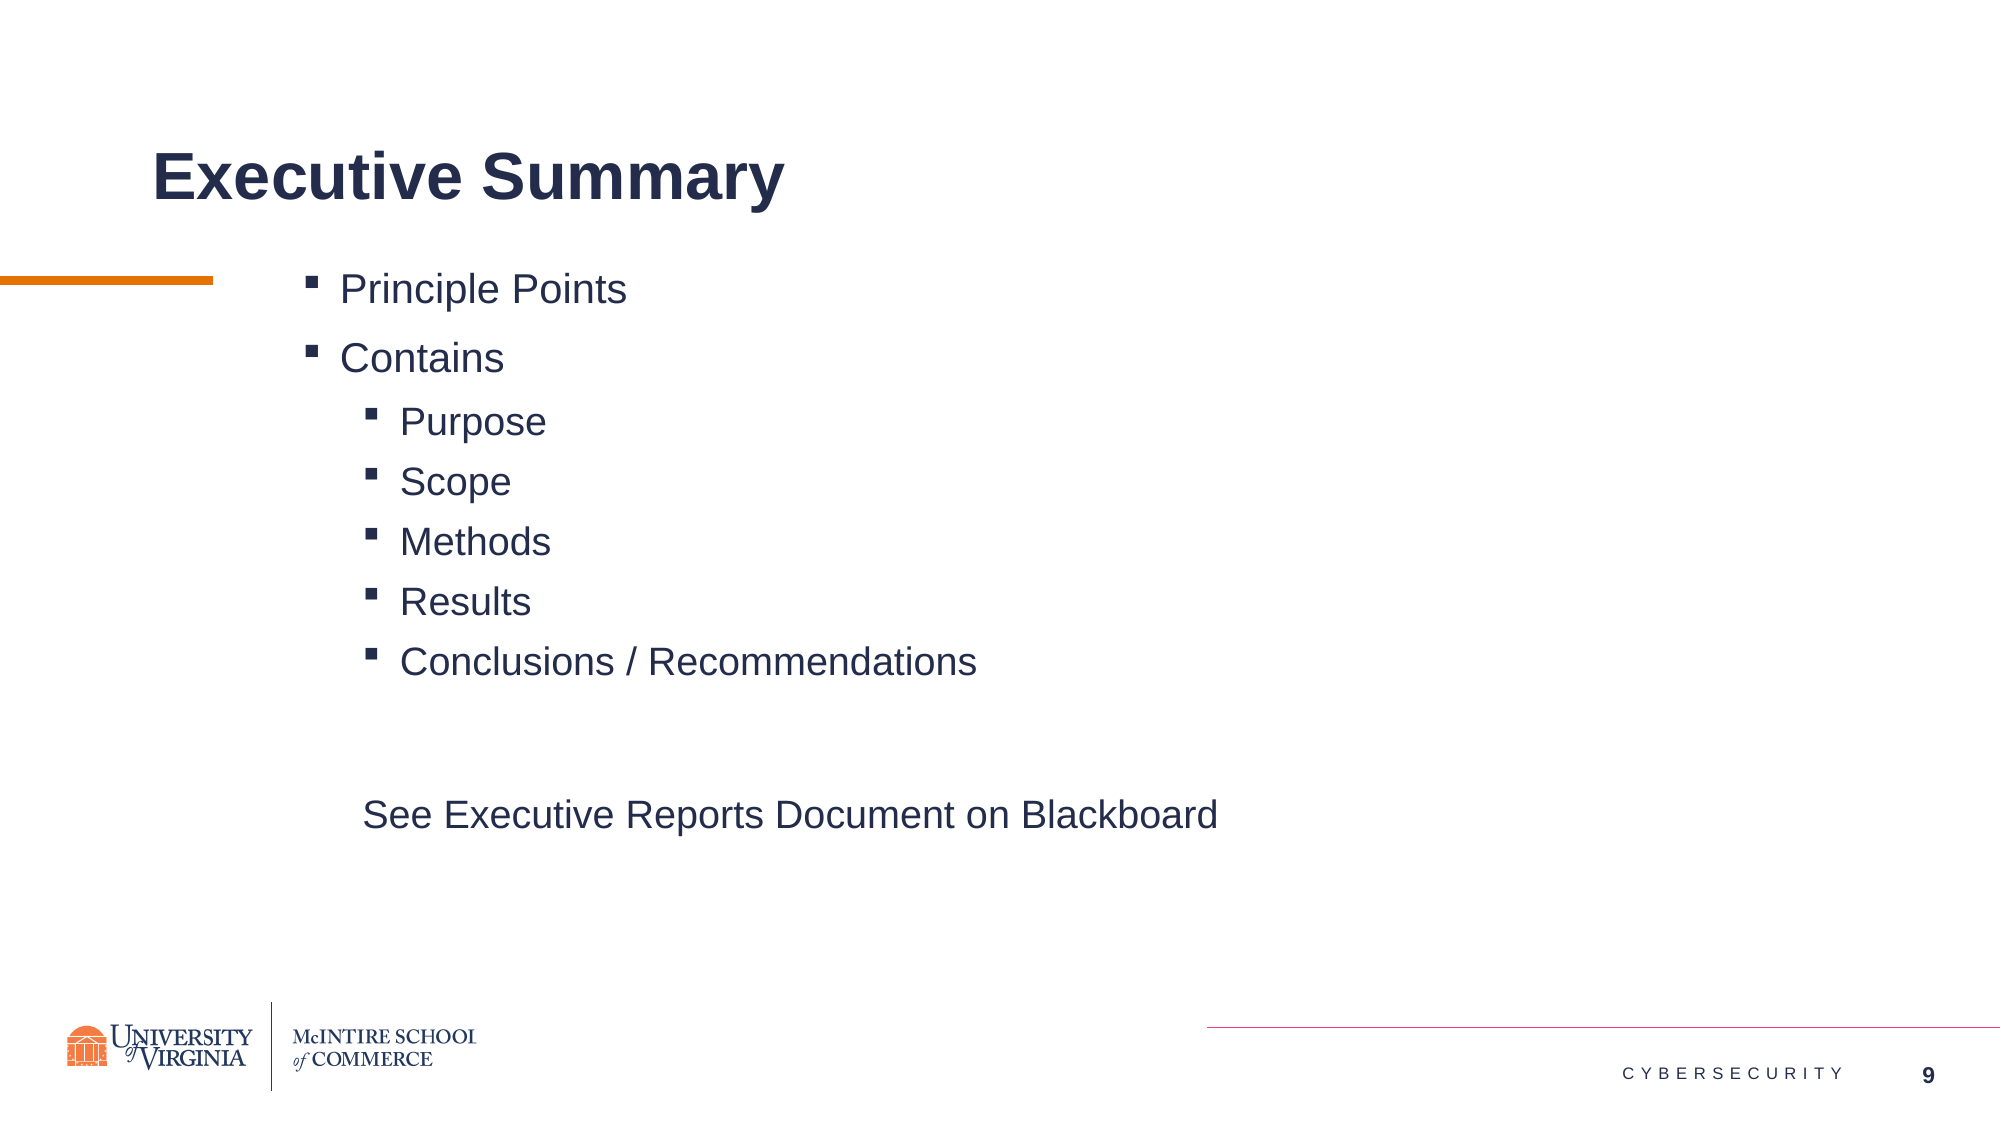

# Executive Summary
Principle Points
Contains
Purpose
Scope
Methods
Results
Conclusions / Recommendations

See Executive Reports Document on Blackboard
9
Cybersecurity